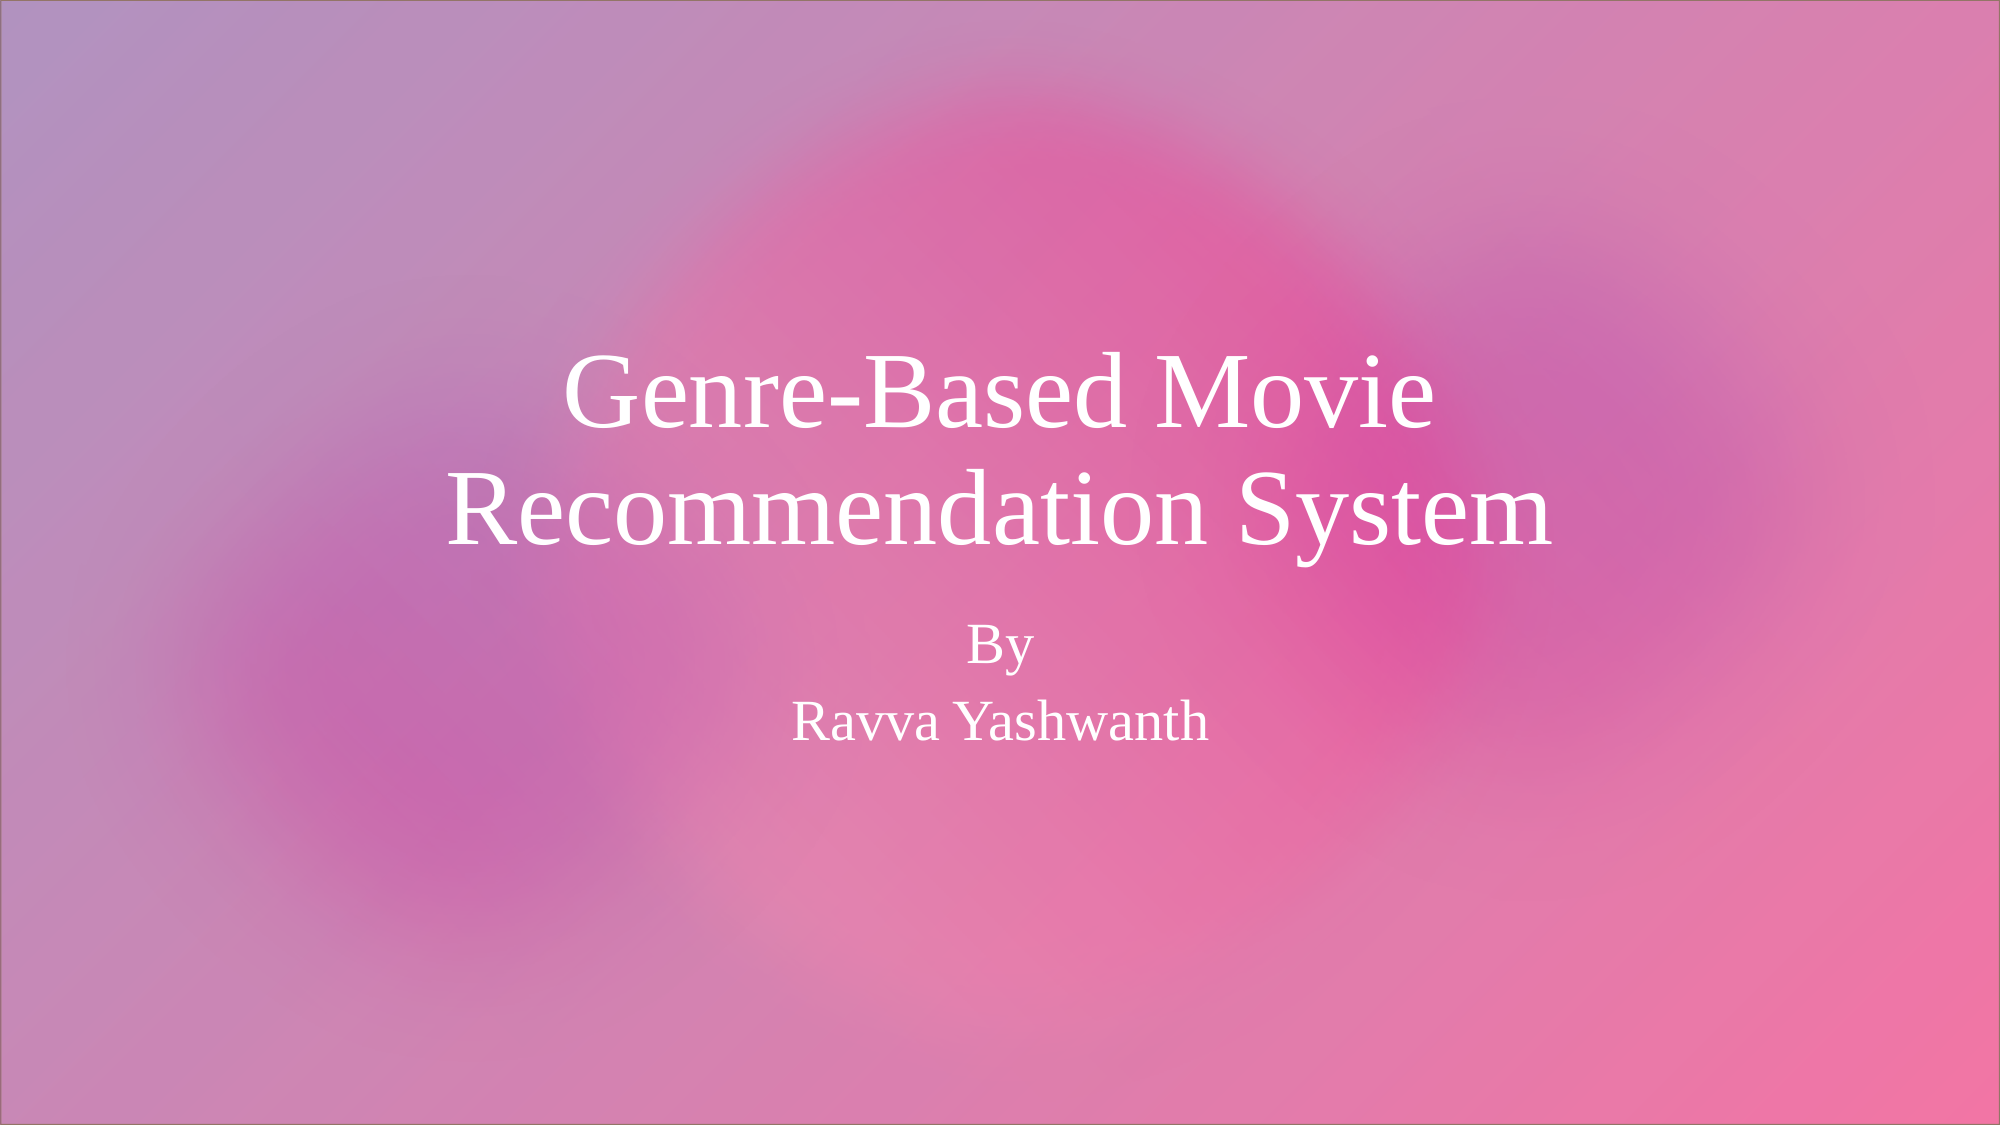

# Genre-Based Movie Recommendation System
By
Ravva Yashwanth